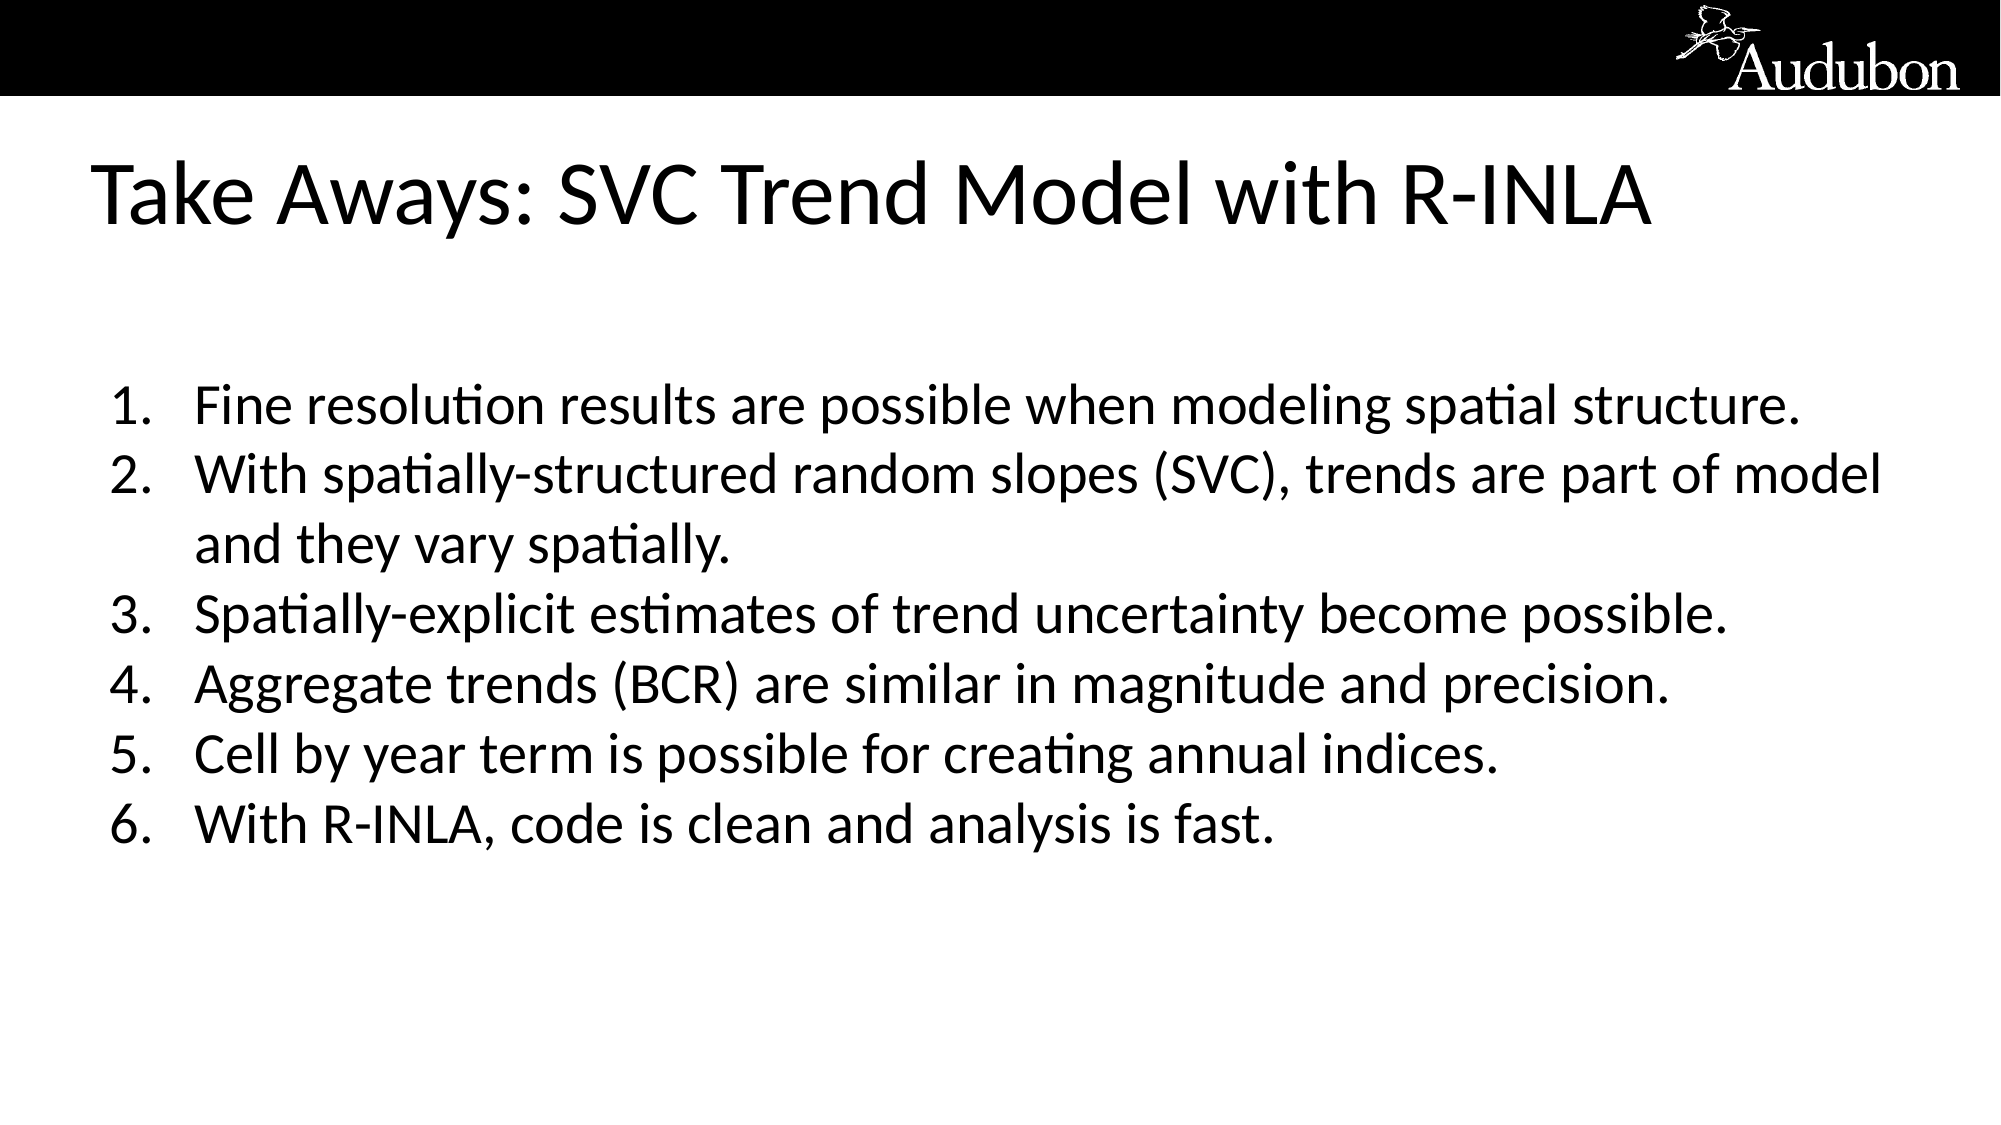

# Take Aways: SVC Trend Model with R-INLA
Fine resolution results are possible when modeling spatial structure.
With spatially-structured random slopes (SVC), trends are part of model and they vary spatially.
Spatially-explicit estimates of trend uncertainty become possible.
Aggregate trends (BCR) are similar in magnitude and precision.
Cell by year term is possible for creating annual indices.
With R-INLA, code is clean and analysis is fast.